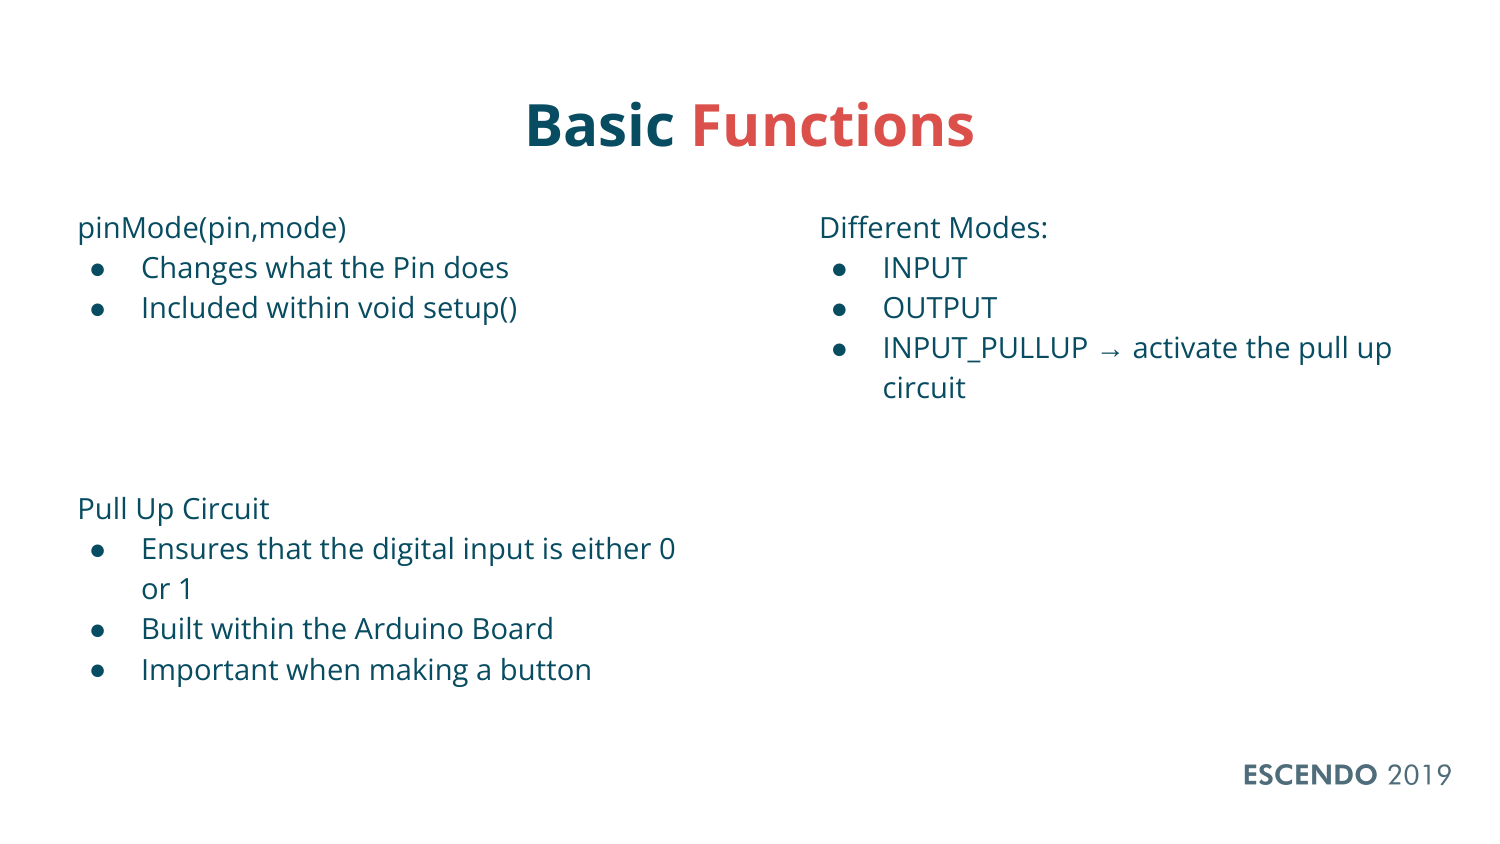

# Basic Functions
pinMode(pin,mode)
Changes what the Pin does
Included within void setup()

Pull Up Circuit
Ensures that the digital input is either 0 or 1
Built within the Arduino Board
Important when making a button

Different Modes:
INPUT
OUTPUT
INPUT_PULLUP → activate the pull up circuit